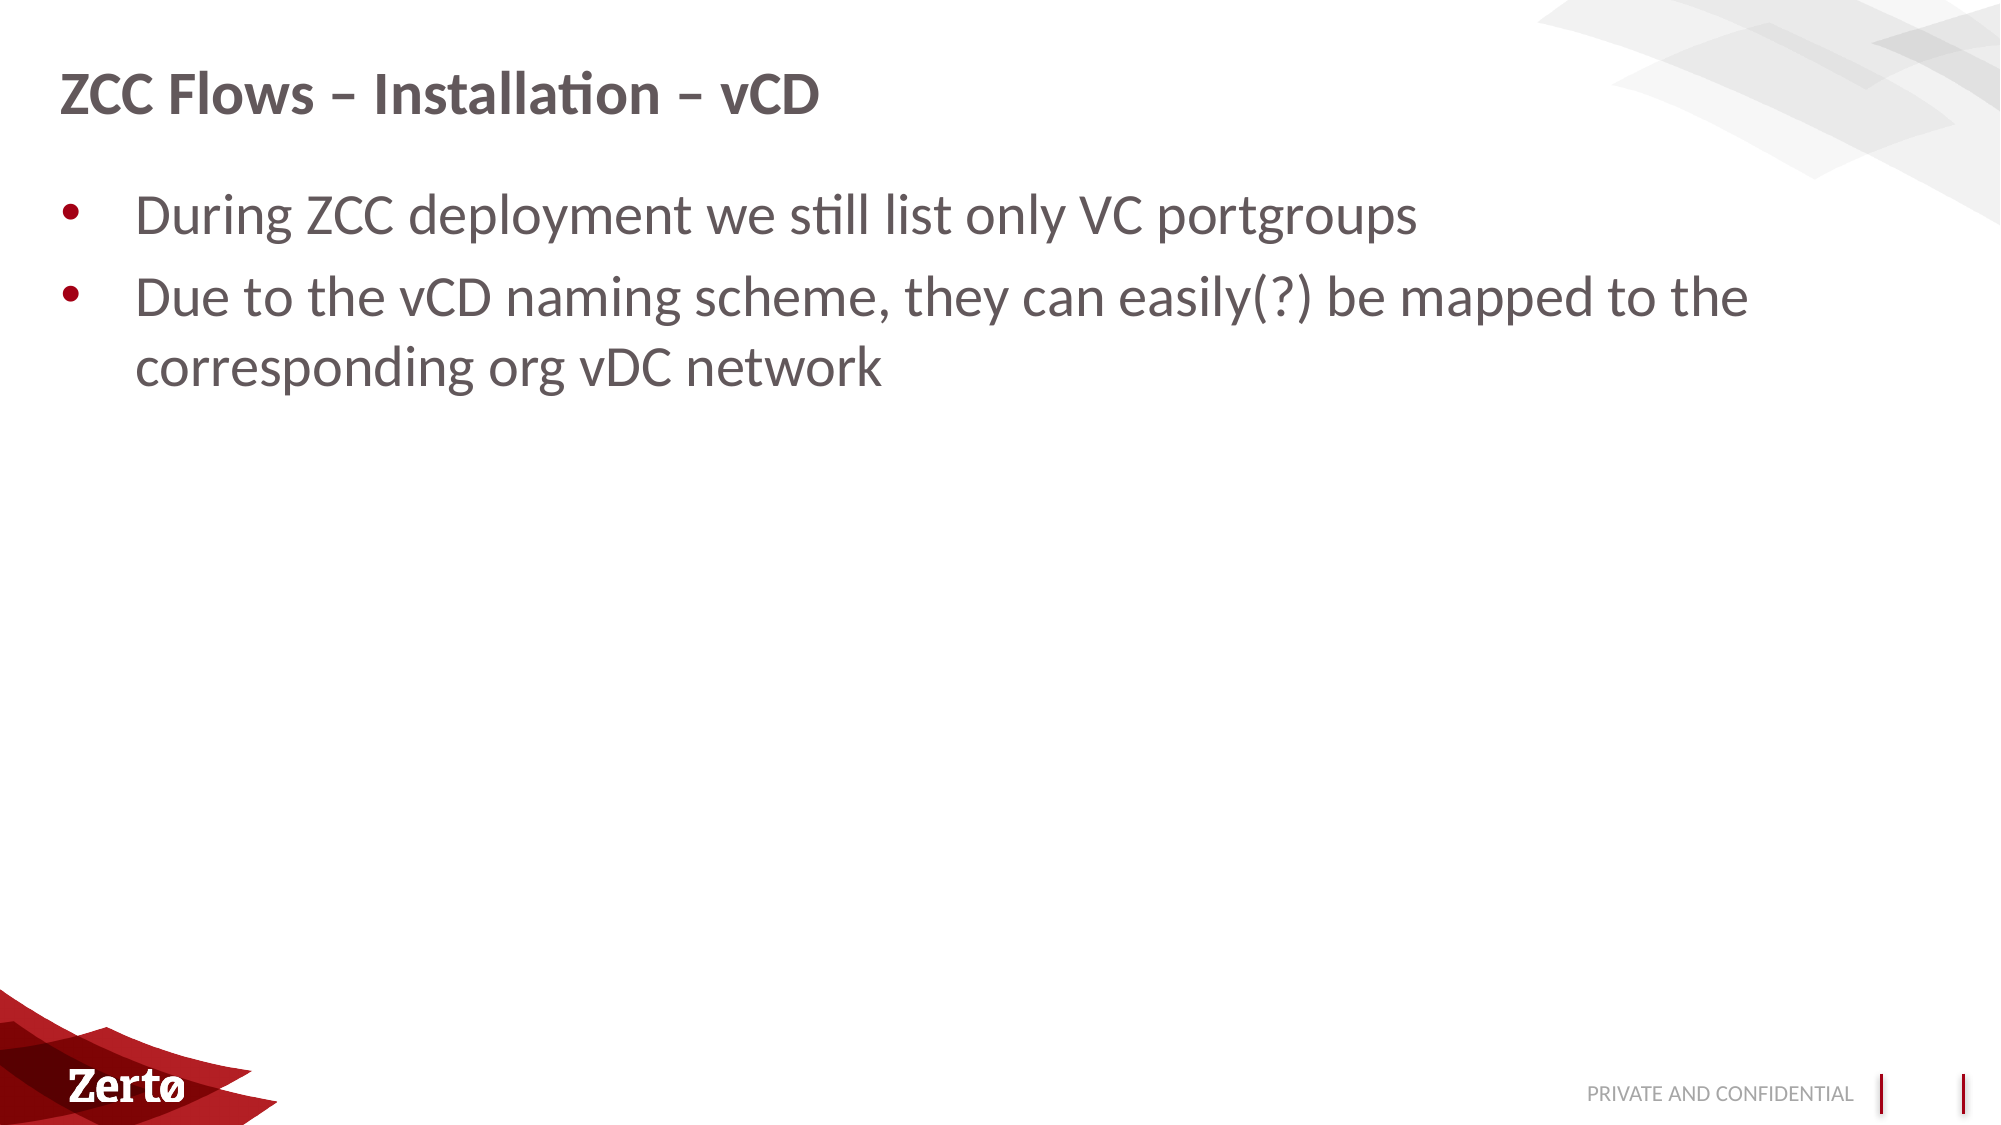

# ZCC Flows – Installation – vCD
During ZCC deployment we still list only VC portgroups
Due to the vCD naming scheme, they can easily(?) be mapped to the corresponding org vDC network